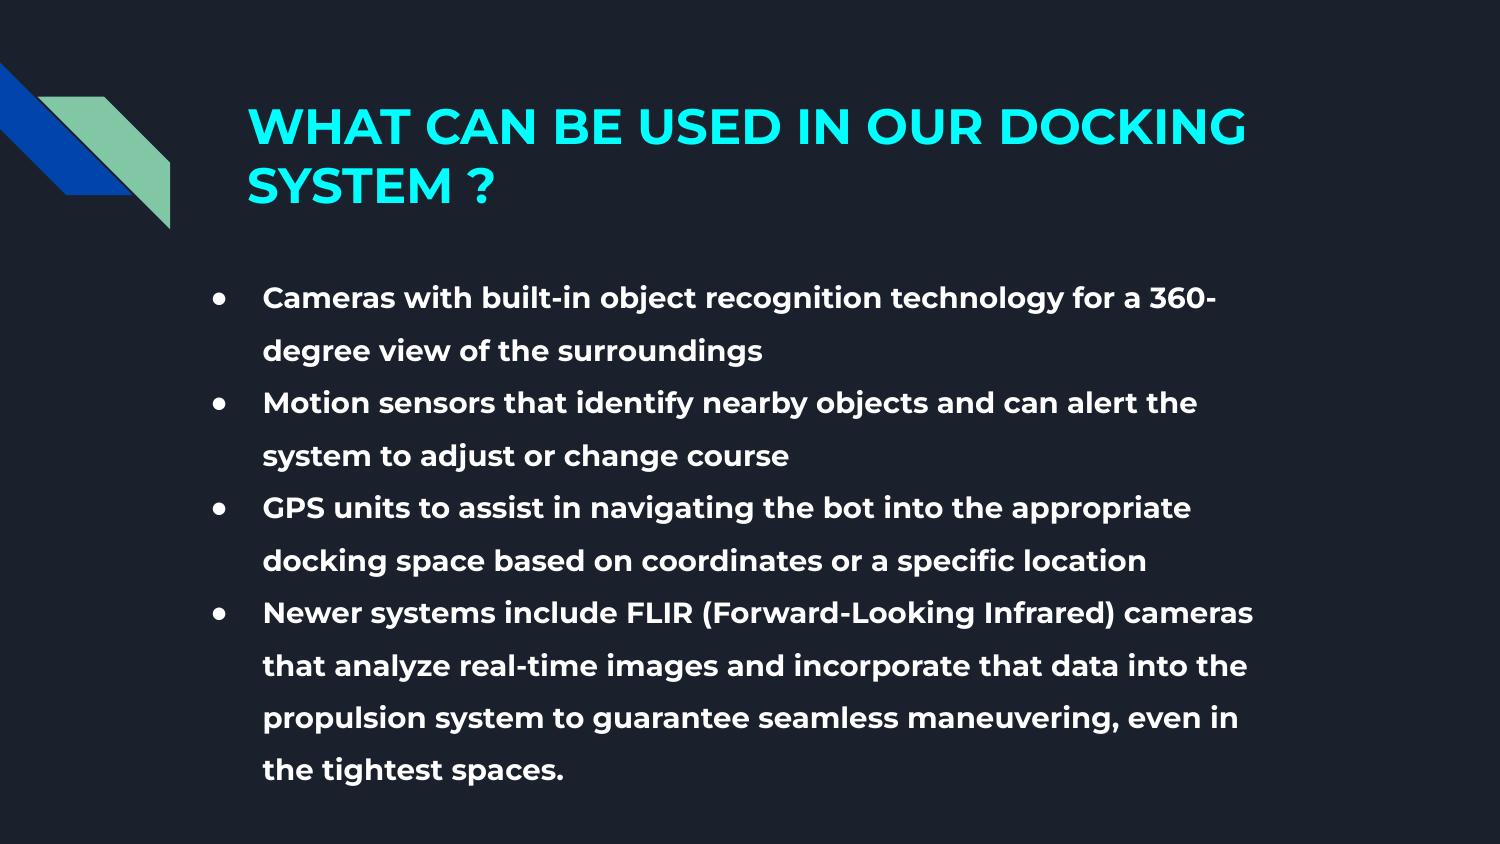

# WHAT CAN BE USED IN OUR DOCKING SYSTEM ?
Cameras with built-in object recognition technology for a 360-degree view of the surroundings
Motion sensors that identify nearby objects and can alert the system to adjust or change course
GPS units to assist in navigating the bot into the appropriate docking space based on coordinates or a specific location
Newer systems include FLIR (Forward-Looking Infrared) cameras that analyze real-time images and incorporate that data into the propulsion system to guarantee seamless maneuvering, even in the tightest spaces.